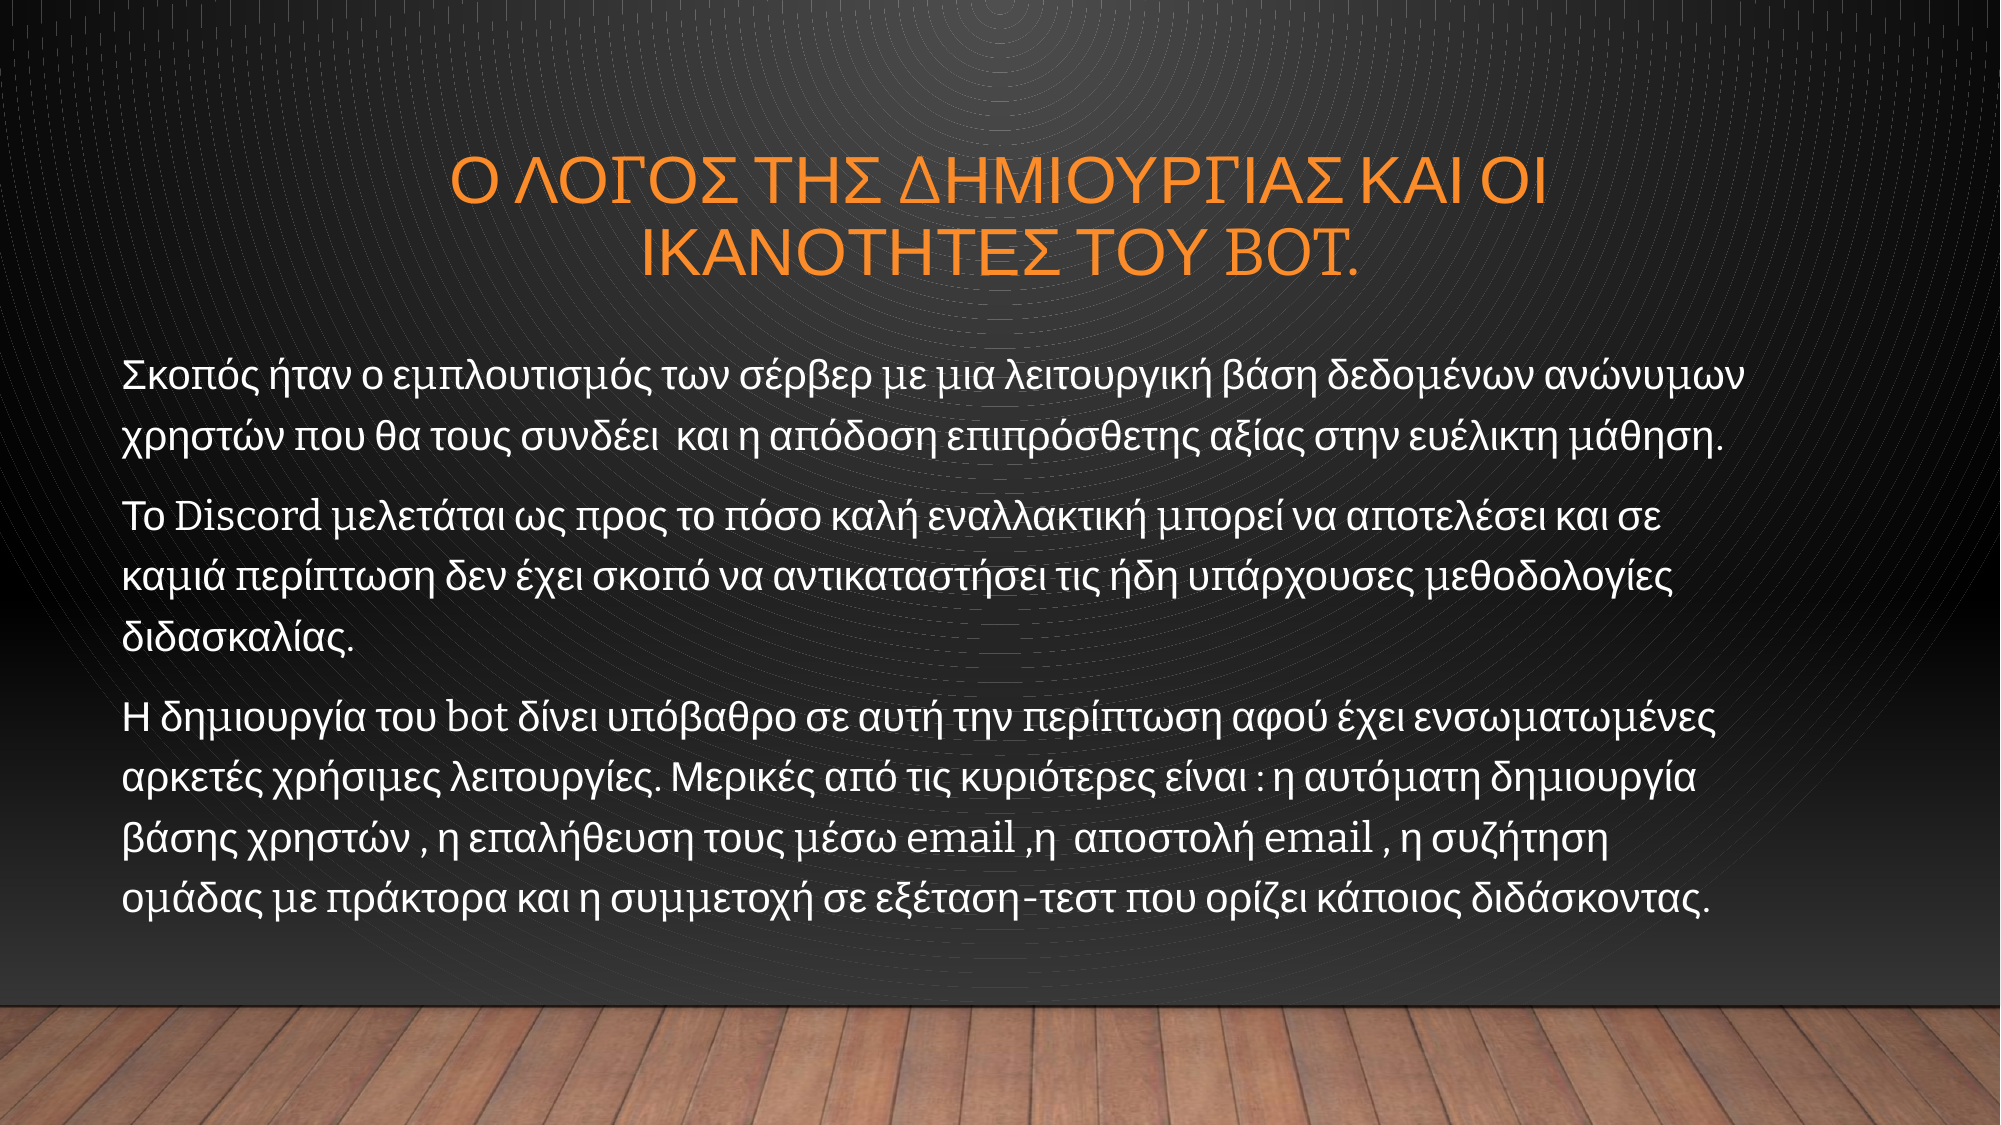

# Ο λογοσ τησ δημιουργιασ και οι ικανοτητες του bot.
Σκοπός ήταν ο εμπλουτισμός των σέρβερ με μια λειτουργική βάση δεδομένων ανώνυμων χρηστών που θα τους συνδέει  και η απόδοση επιπρόσθετης αξίας στην ευέλικτη μάθηση.
Το Discord μελετάται ως προς το πόσο καλή εναλλακτική μπορεί να αποτελέσει και σε καμιά περίπτωση δεν έχει σκοπό να αντικαταστήσει τις ήδη υπάρχουσες μεθοδολογίες διδασκαλίας.
Η δημιουργία του bot δίνει υπόβαθρο σε αυτή την περίπτωση αφού έχει ενσωματωμένες αρκετές χρήσιμες λειτουργίες. Μερικές από τις κυριότερες είναι : η αυτόματη δημιουργία βάσης χρηστών , η επαλήθευση τους μέσω email ,η  αποστολή email , η συζήτηση ομάδας με πράκτορα και η συμμετοχή σε εξέταση-τεστ που ορίζει κάποιος διδάσκοντας.